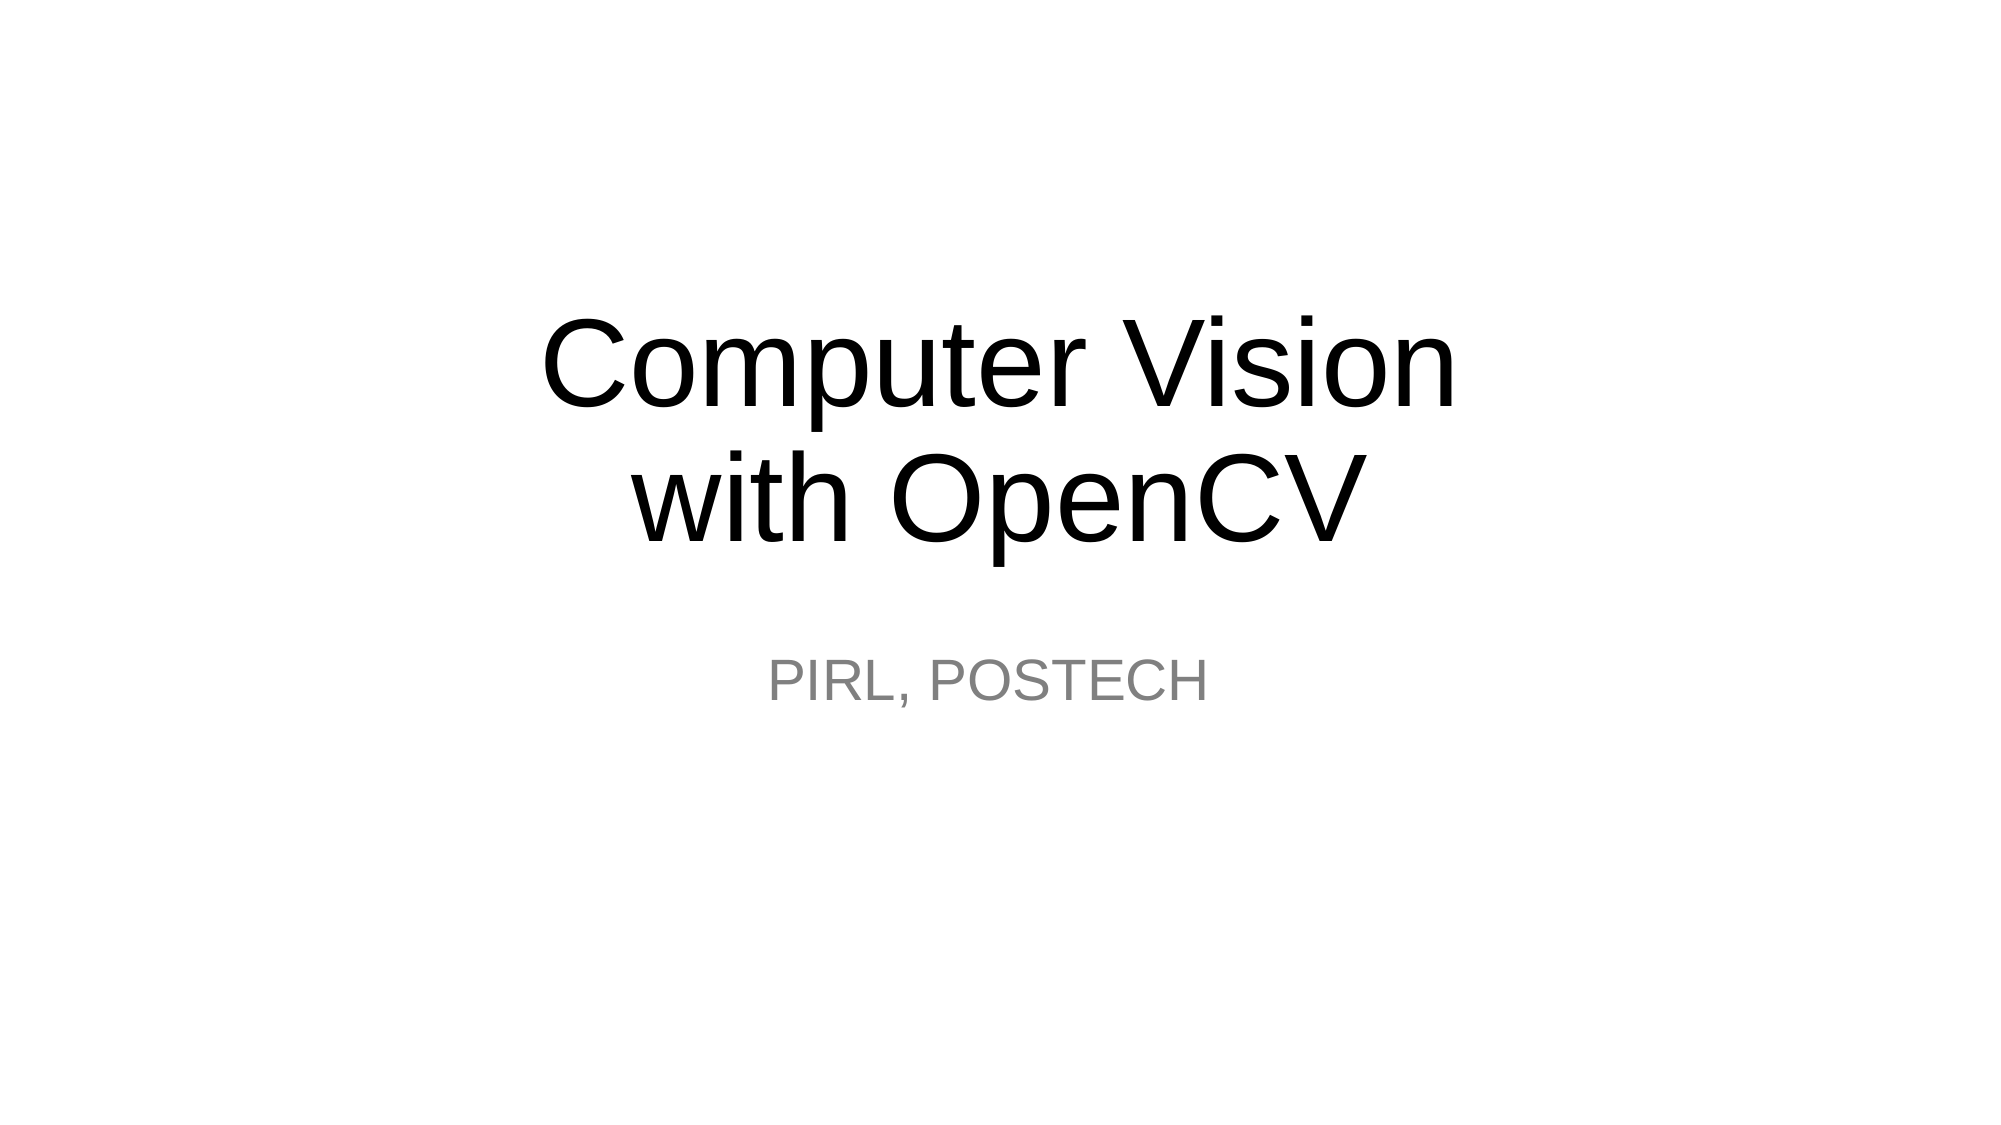

# Computer Vision with OpenCV
PIRL, POSTECH